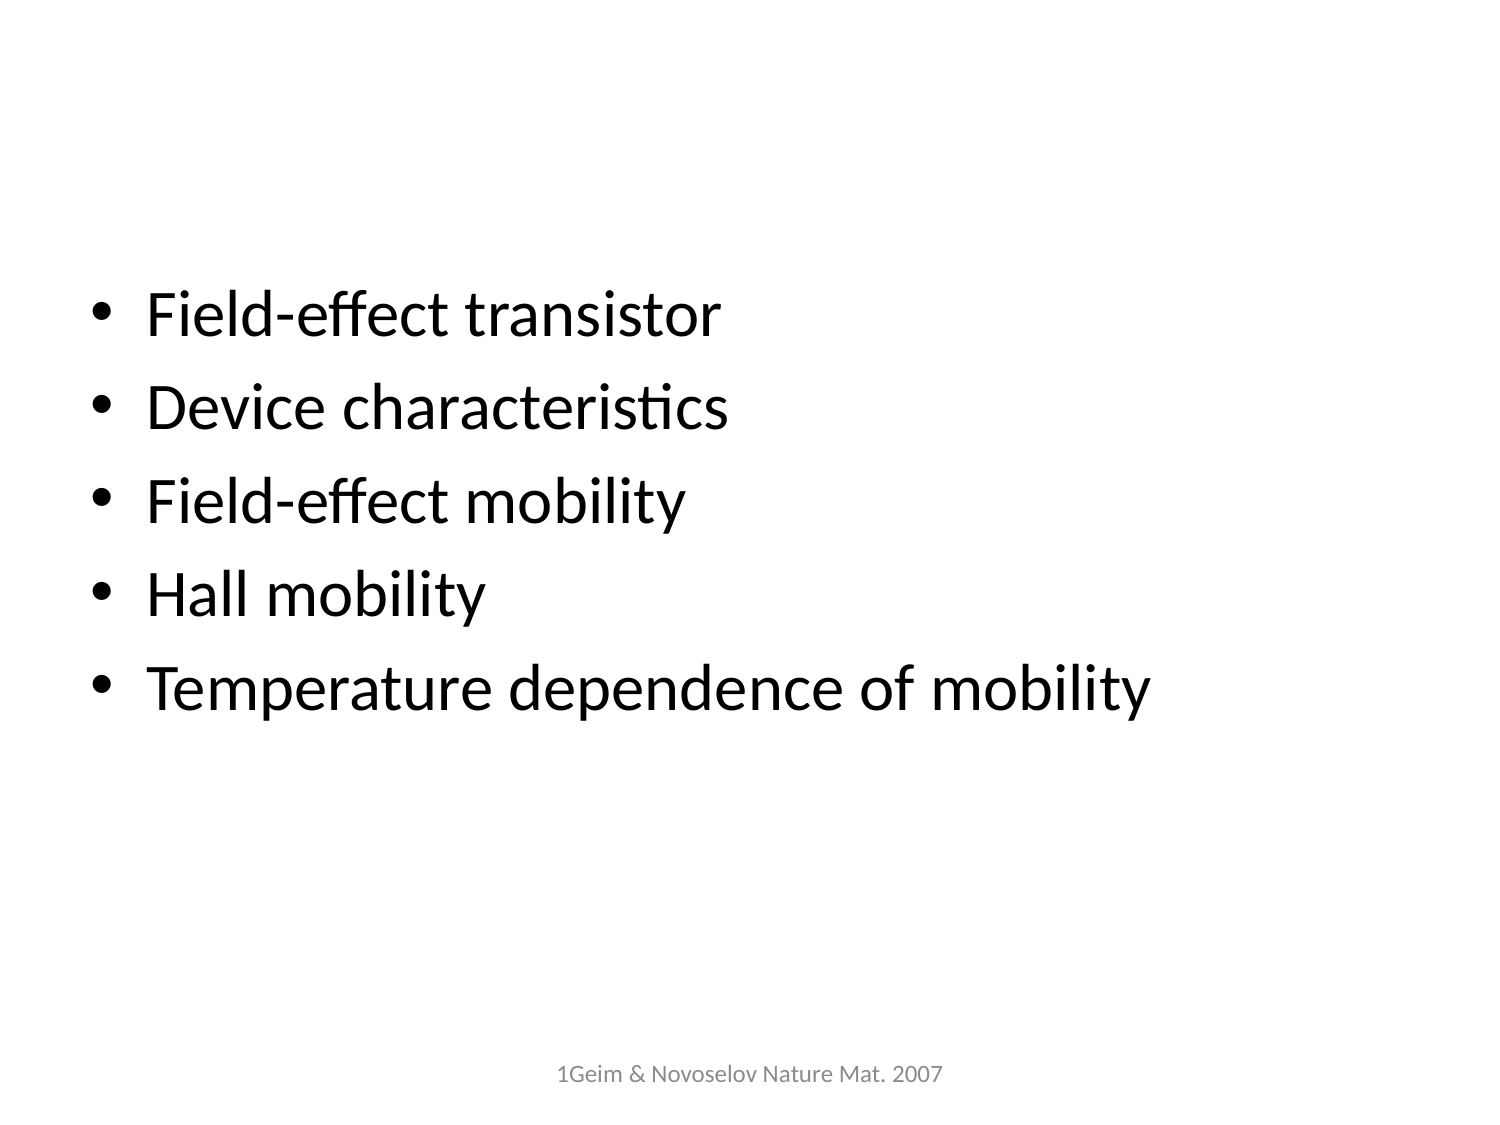

#
Field-effect transistor
Device characteristics
Field-effect mobility
Hall mobility
Temperature dependence of mobility

1Geim & Novoselov Nature Mat. 2007